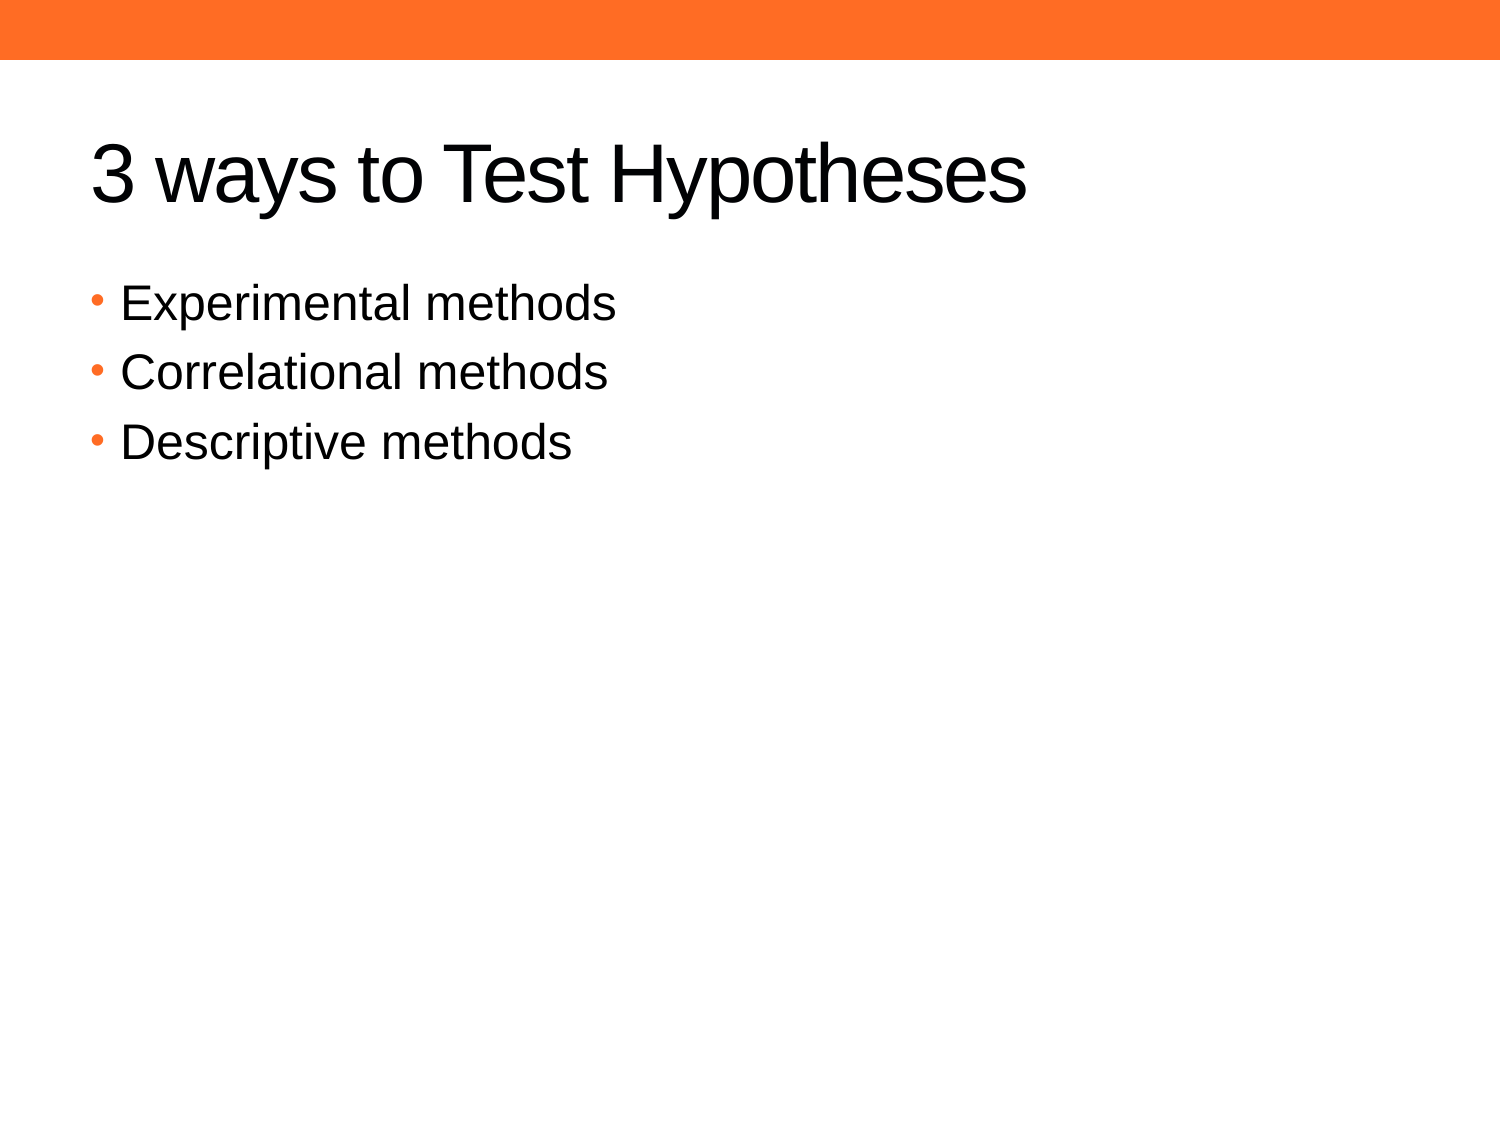

# 3 ways to Test Hypotheses
Experimental methods
Correlational methods
Descriptive methods